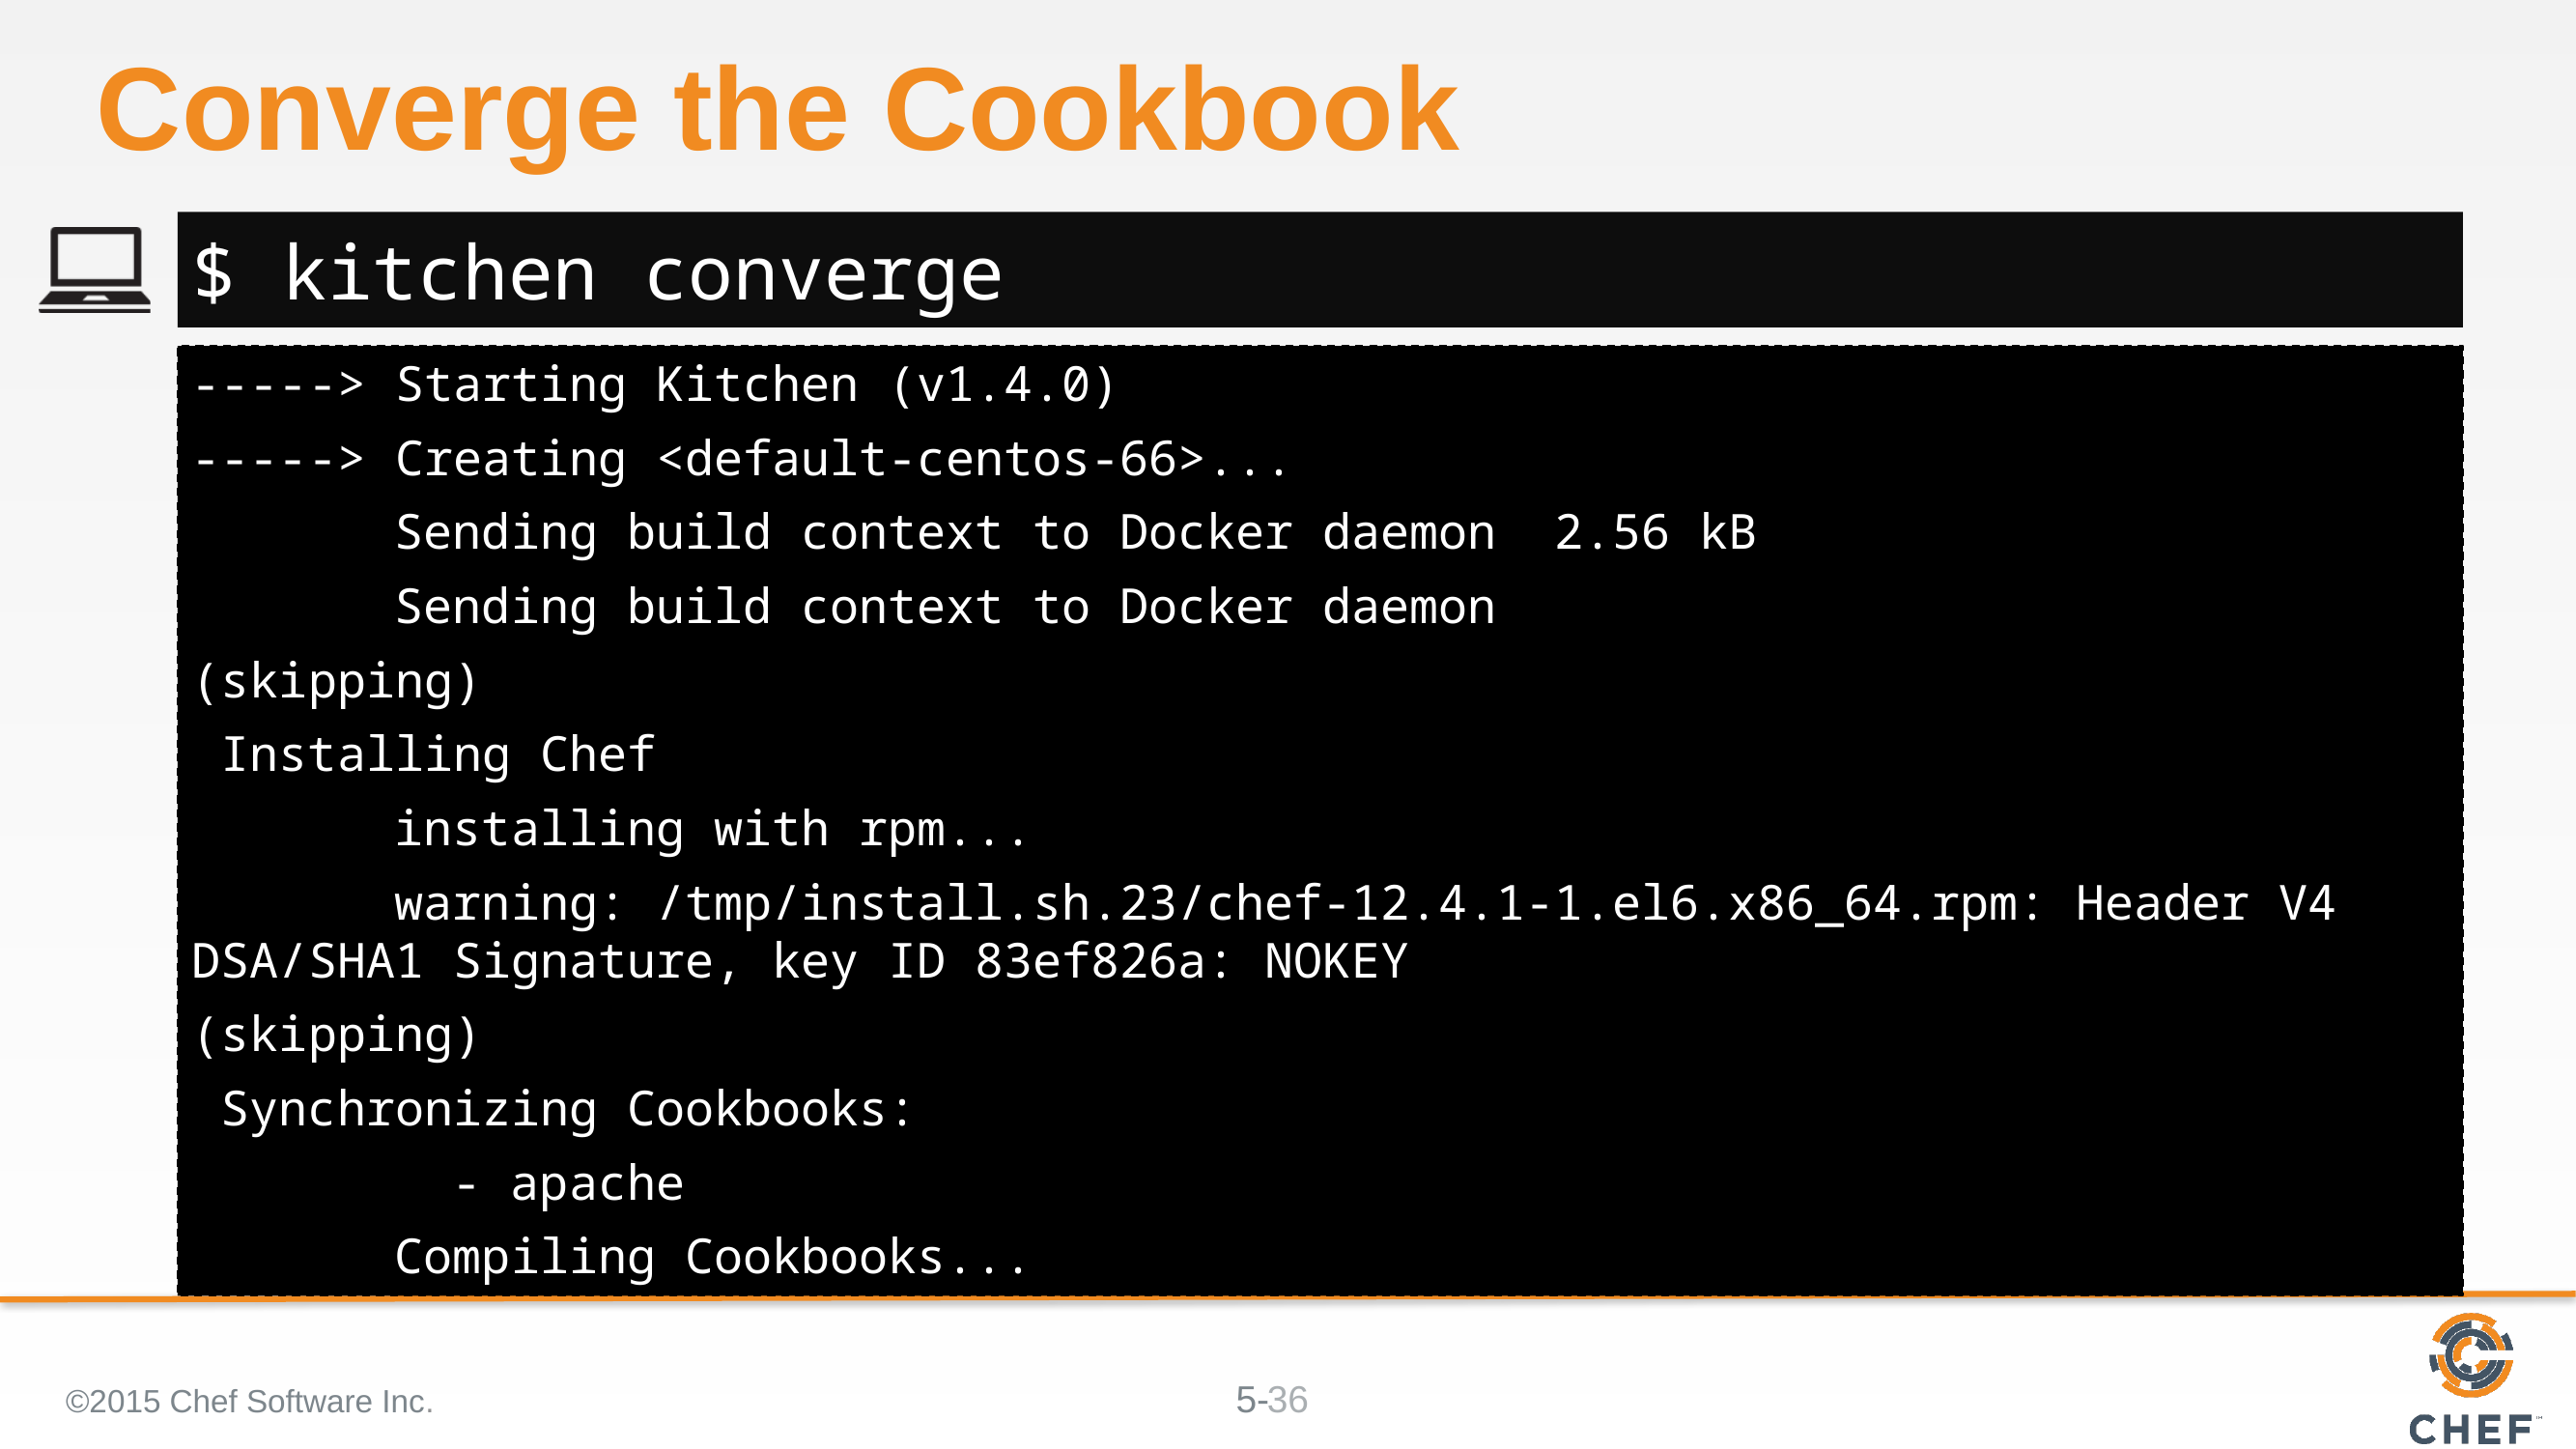

# Converge the Cookbook
$ kitchen converge
-----> Starting Kitchen (v1.4.0)
-----> Creating <default-centos-66>...
       Sending build context to Docker daemon  2.56 kB
       Sending build context to Docker daemon
(skipping)
 Installing Chef
       installing with rpm...
       warning: /tmp/install.sh.23/chef-12.4.1-1.el6.x86_64.rpm: Header V4 DSA/SHA1 Signature, key ID 83ef826a: NOKEY
(skipping)
 Synchronizing Cookbooks:
         - apache
       Compiling Cookbooks...
©2015 Chef Software Inc.
36